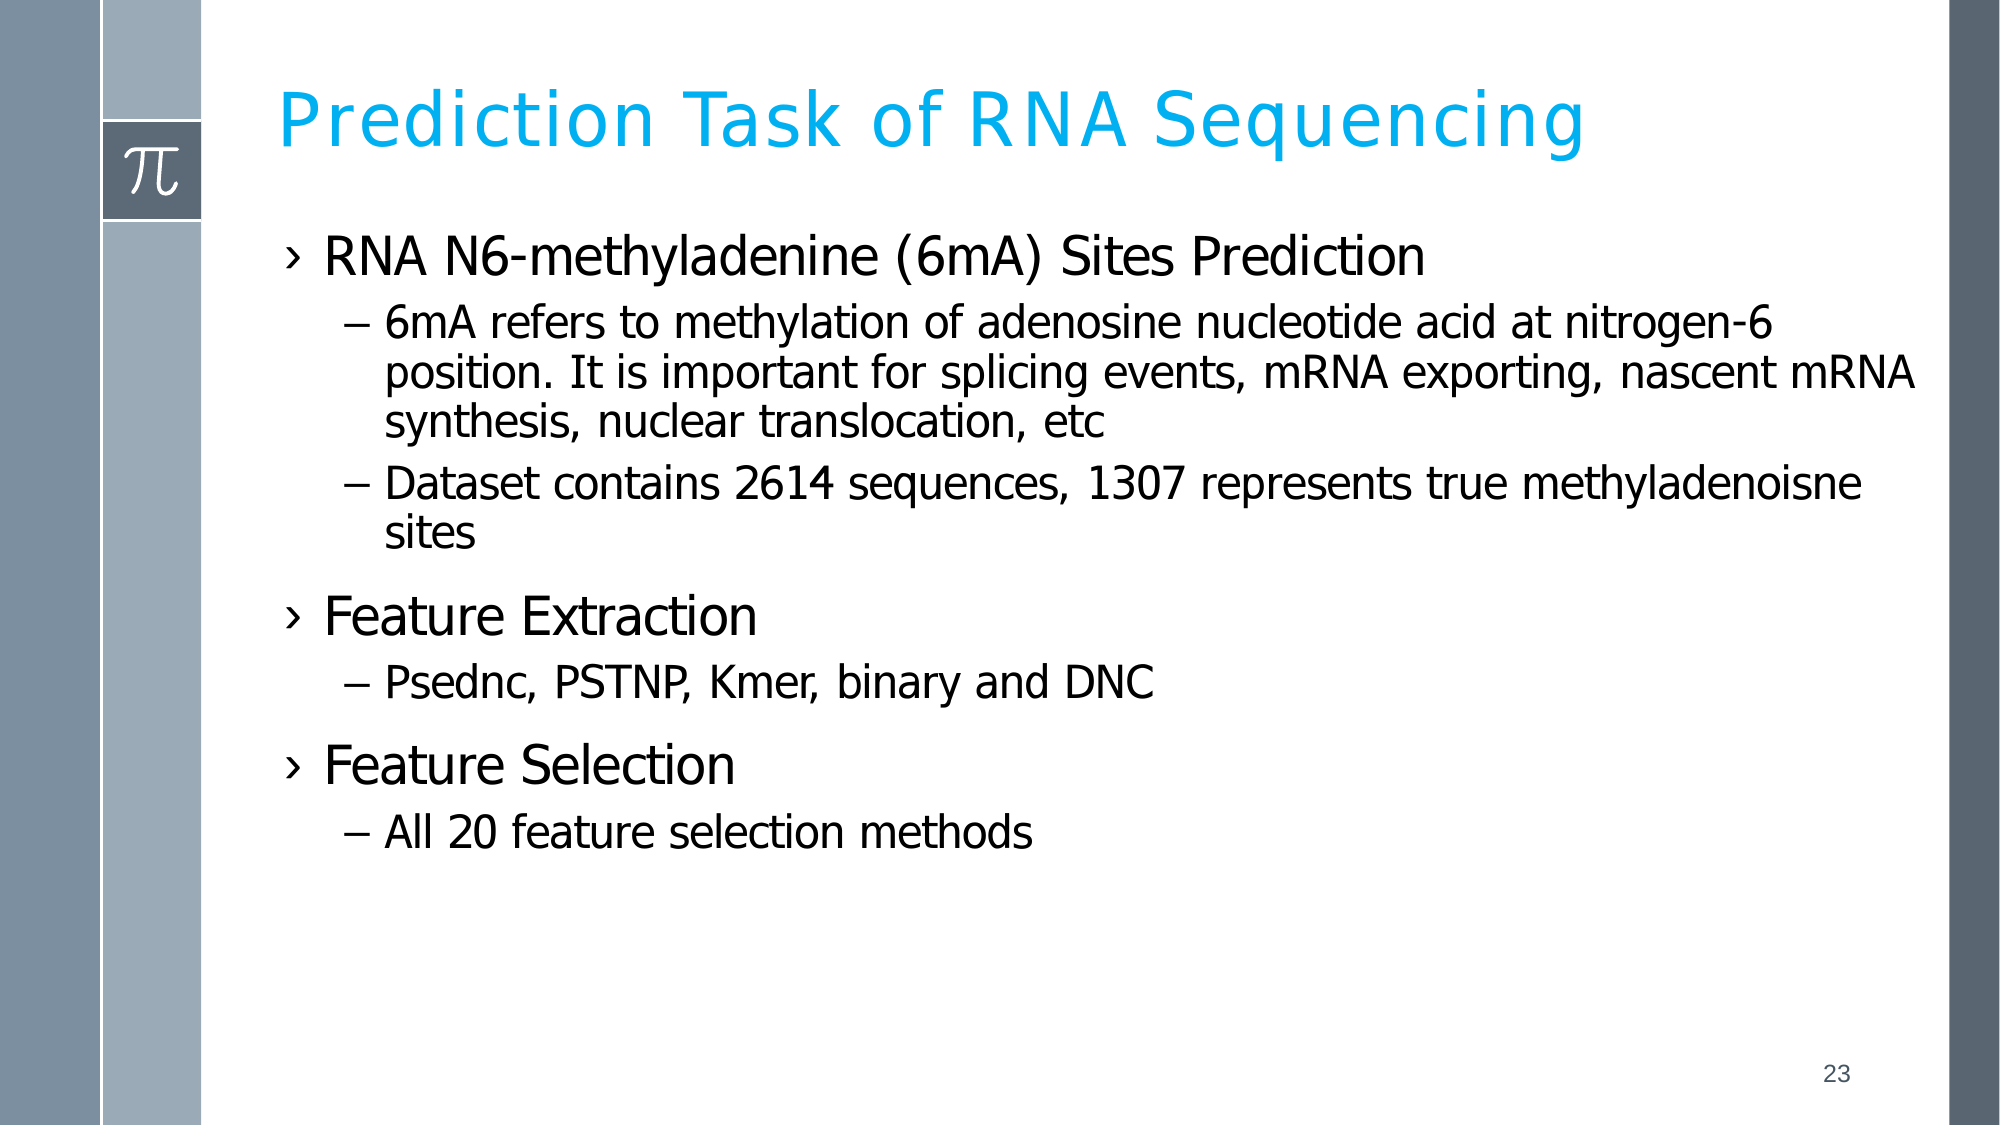

# Prediction Task of RNA Sequencing
RNA N6-methyladenine (6mA) Sites Prediction
6mA refers to methylation of adenosine nucleotide acid at nitrogen-6 position. It is important for splicing events, mRNA exporting, nascent mRNA synthesis, nuclear translocation, etc
Dataset contains 2614 sequences, 1307 represents true methyladenoisne sites
Feature Extraction
Psednc, PSTNP, Kmer, binary and DNC
Feature Selection
All 20 feature selection methods

23